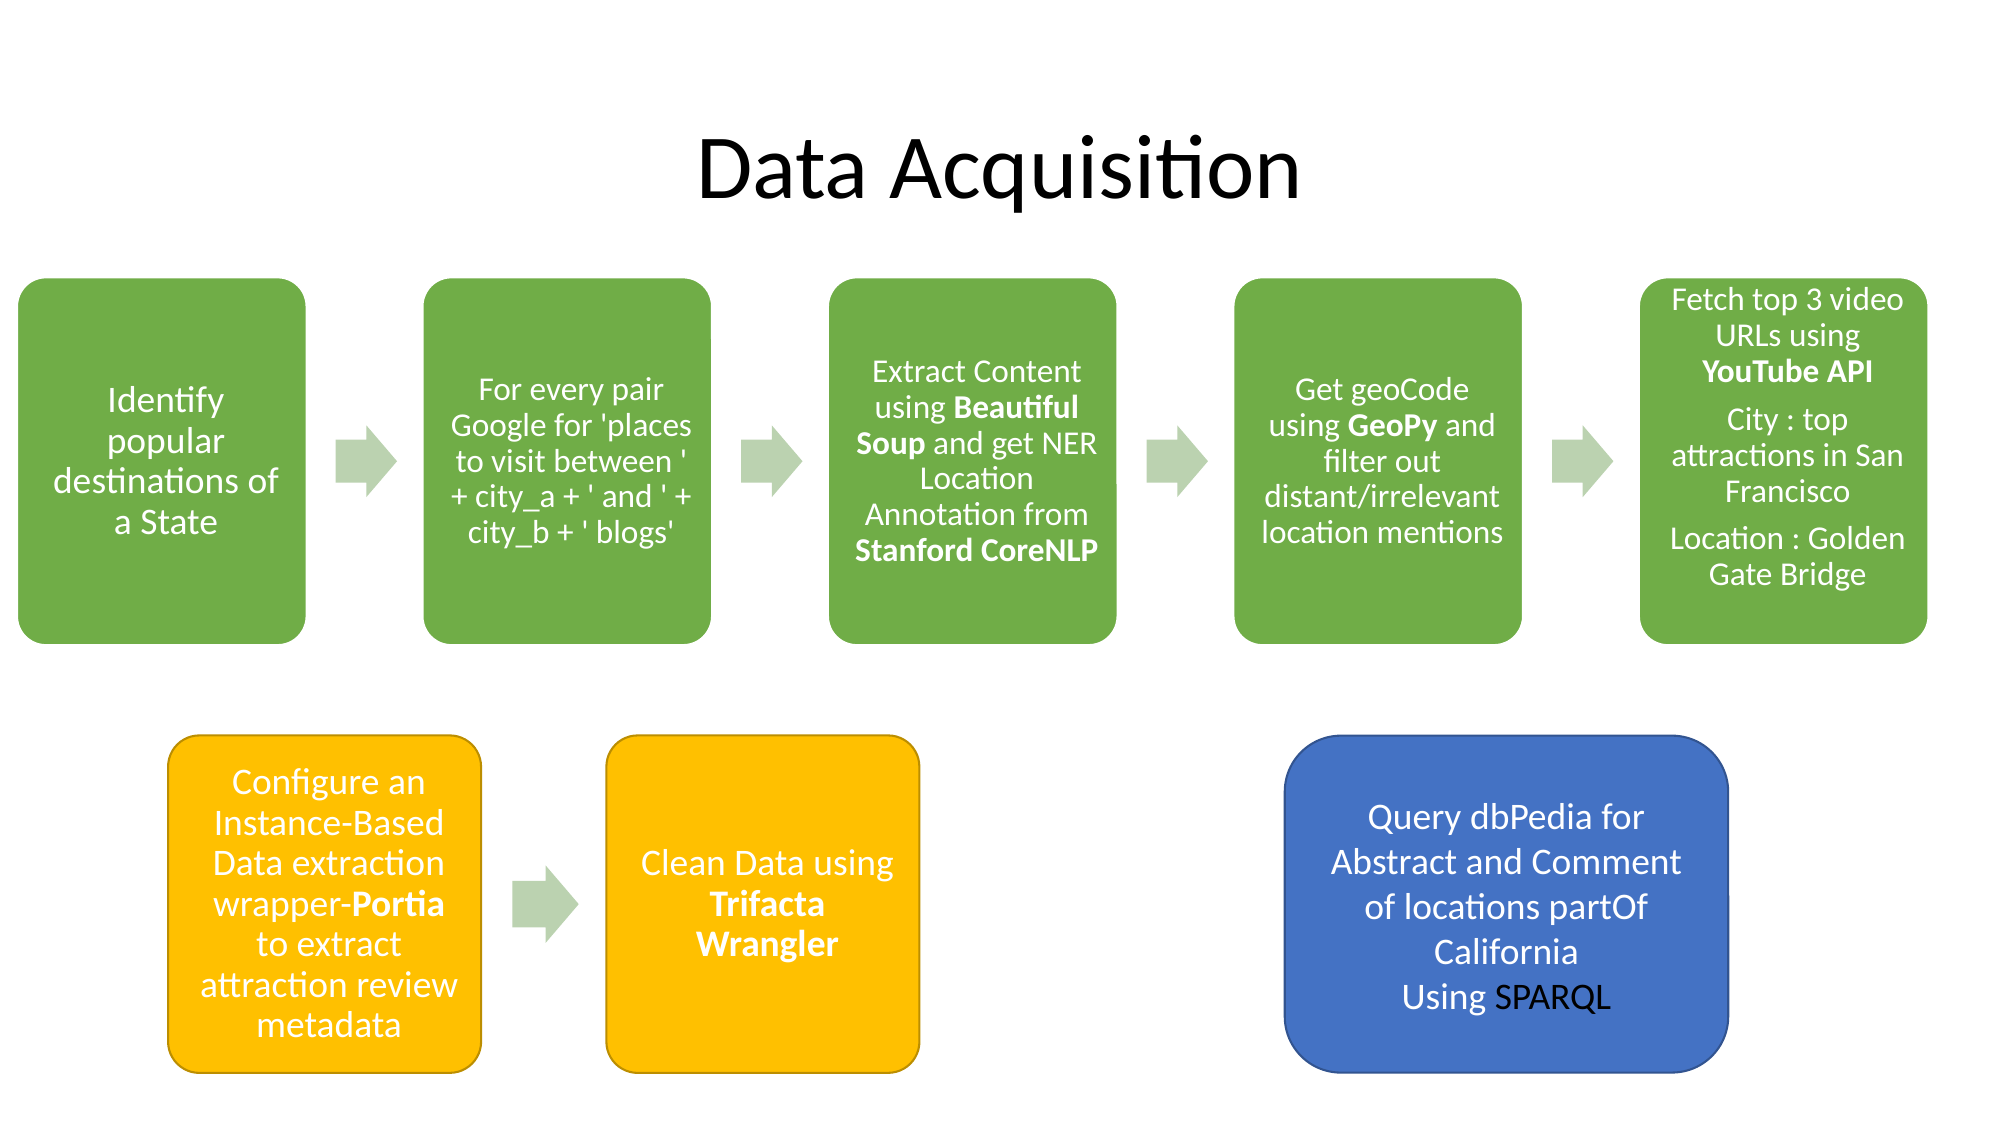

# Data Acquisition
Identify popular destinations of a State

For every pair Google for 'places to visit between ' + city_a + ' and ' + city_b + ' blogs'

Extract Content using Beautiful Soup and get NER Location Annotation from Stanford CoreNLP

Get geoCode using GeoPy and filter out distant/irrelevant location mentions

Fetch top 3 video URLs using YouTube API
City : top attractions in San Francisco
Location : Golden Gate Bridge

Configure an Instance-Based Data extraction wrapper-Portia to extract attraction review metadata

Clean Data using Trifacta Wrangler
Query dbPedia for Abstract and Comment of locations partOf California
Using SPARQL